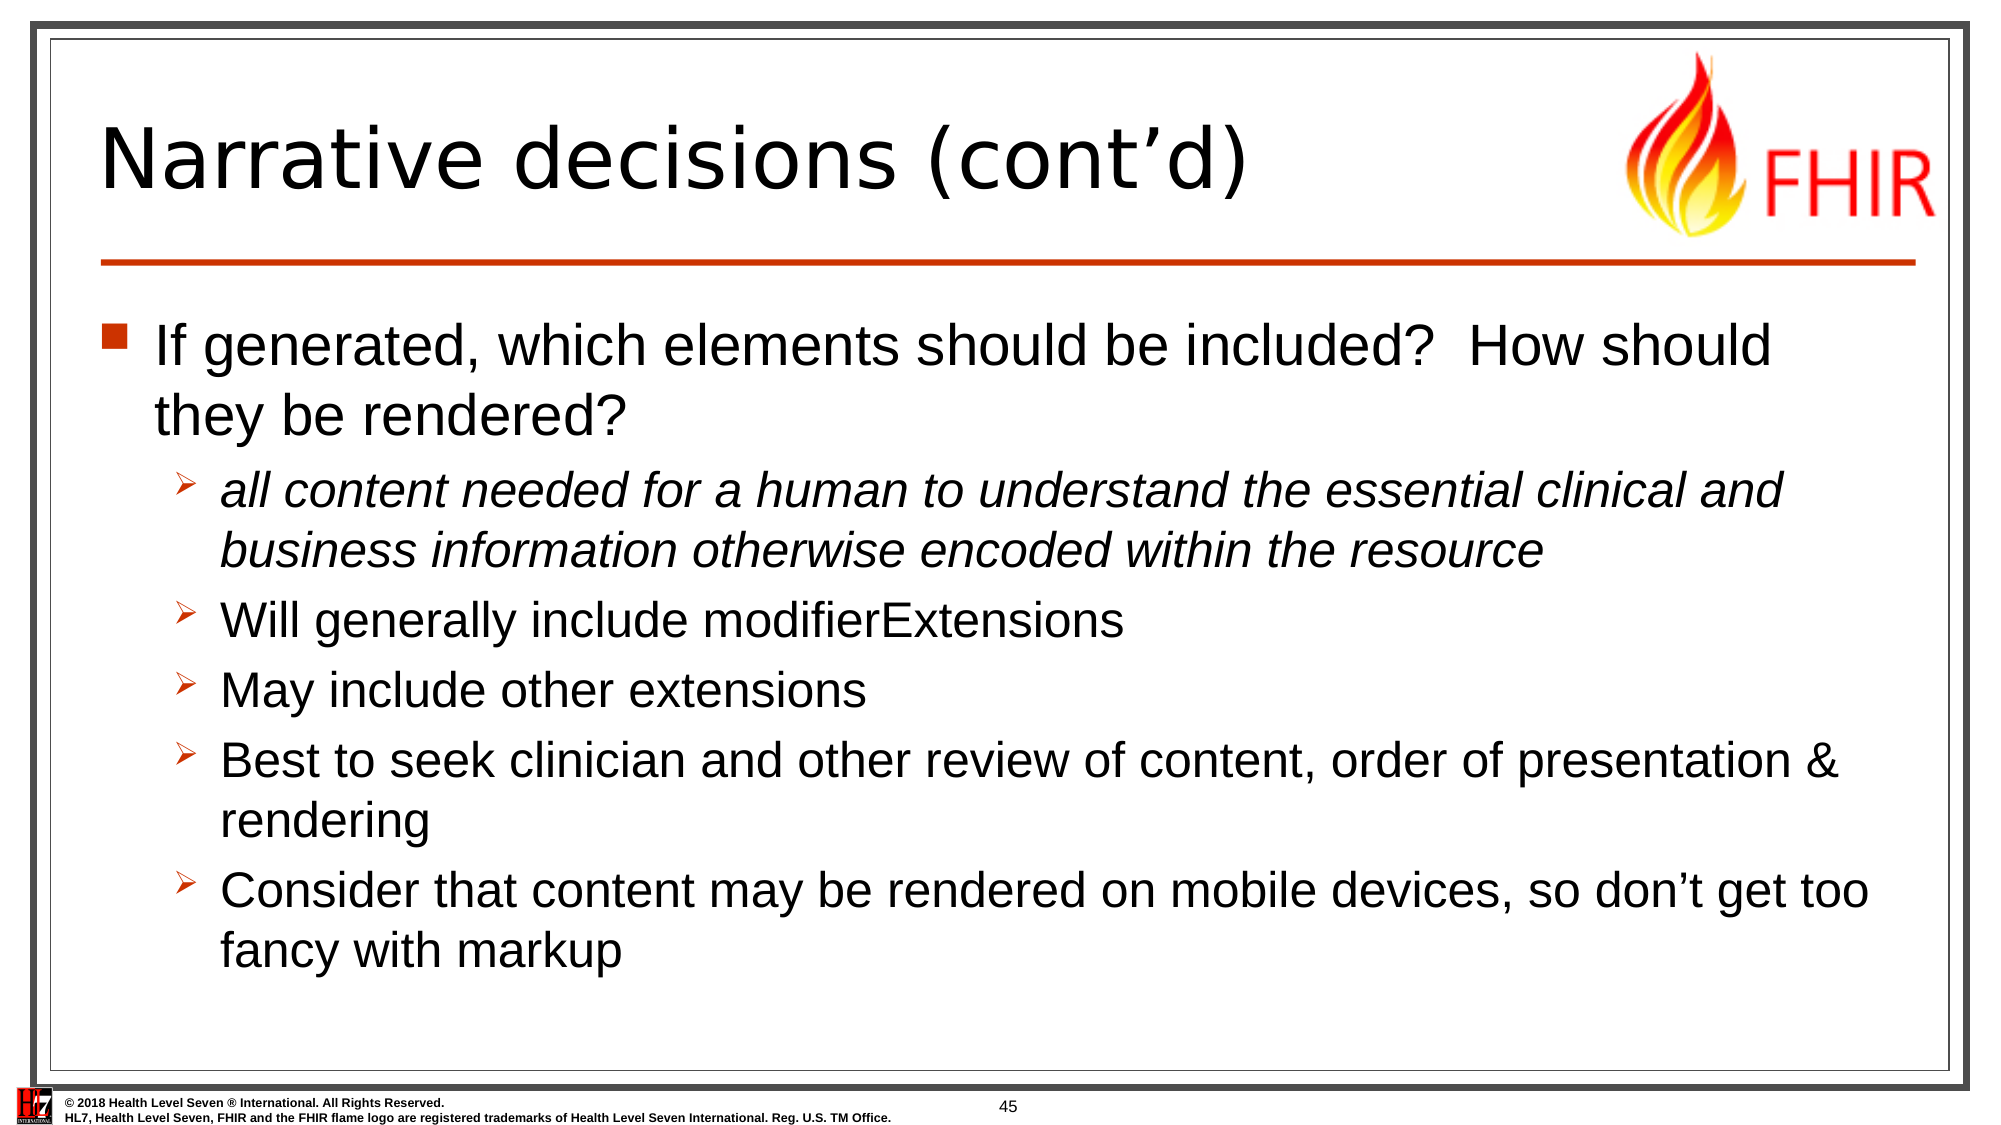

# Narrative decisions (cont’d)
If generated, which elements should be included?  How should they be rendered?
all content needed for a human to understand the essential clinical and business information otherwise encoded within the resource
Will generally include modifierExtensions
May include other extensions
Best to seek clinician and other review of content, order of presentation & rendering
Consider that content may be rendered on mobile devices, so don’t get too fancy with markup
45